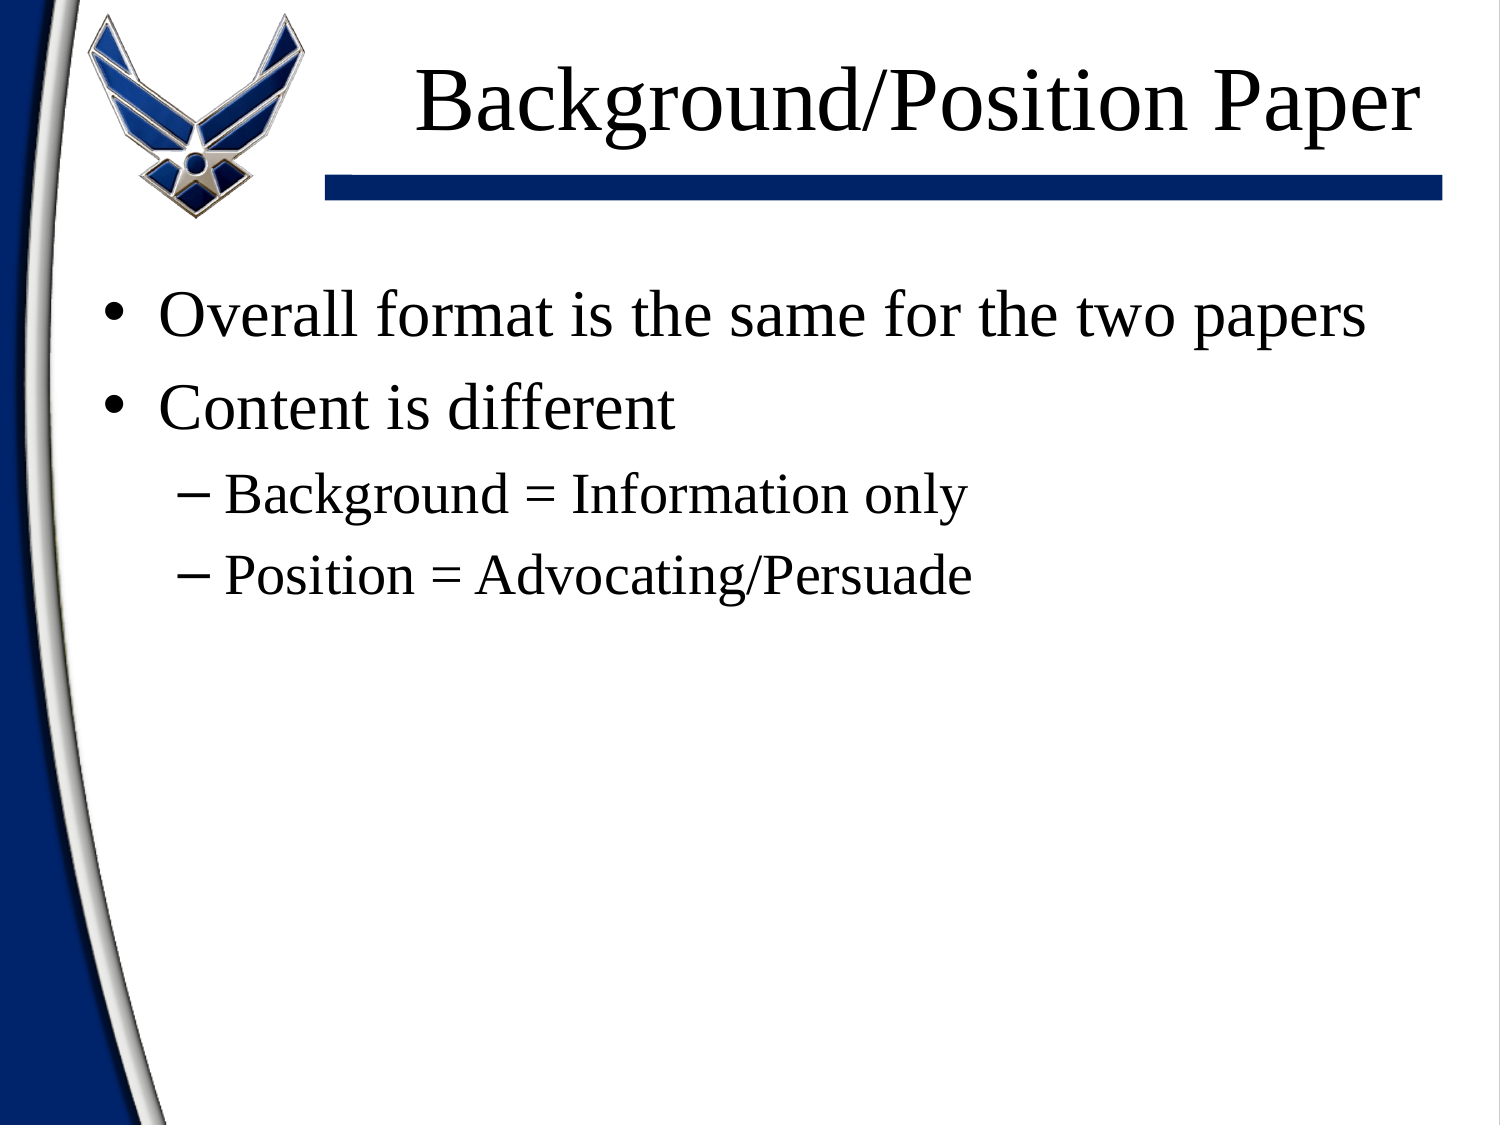

# Background/Position Paper
Overall format is the same for the two papers
Content is different
Background = Information only
Position = Advocating/Persuade